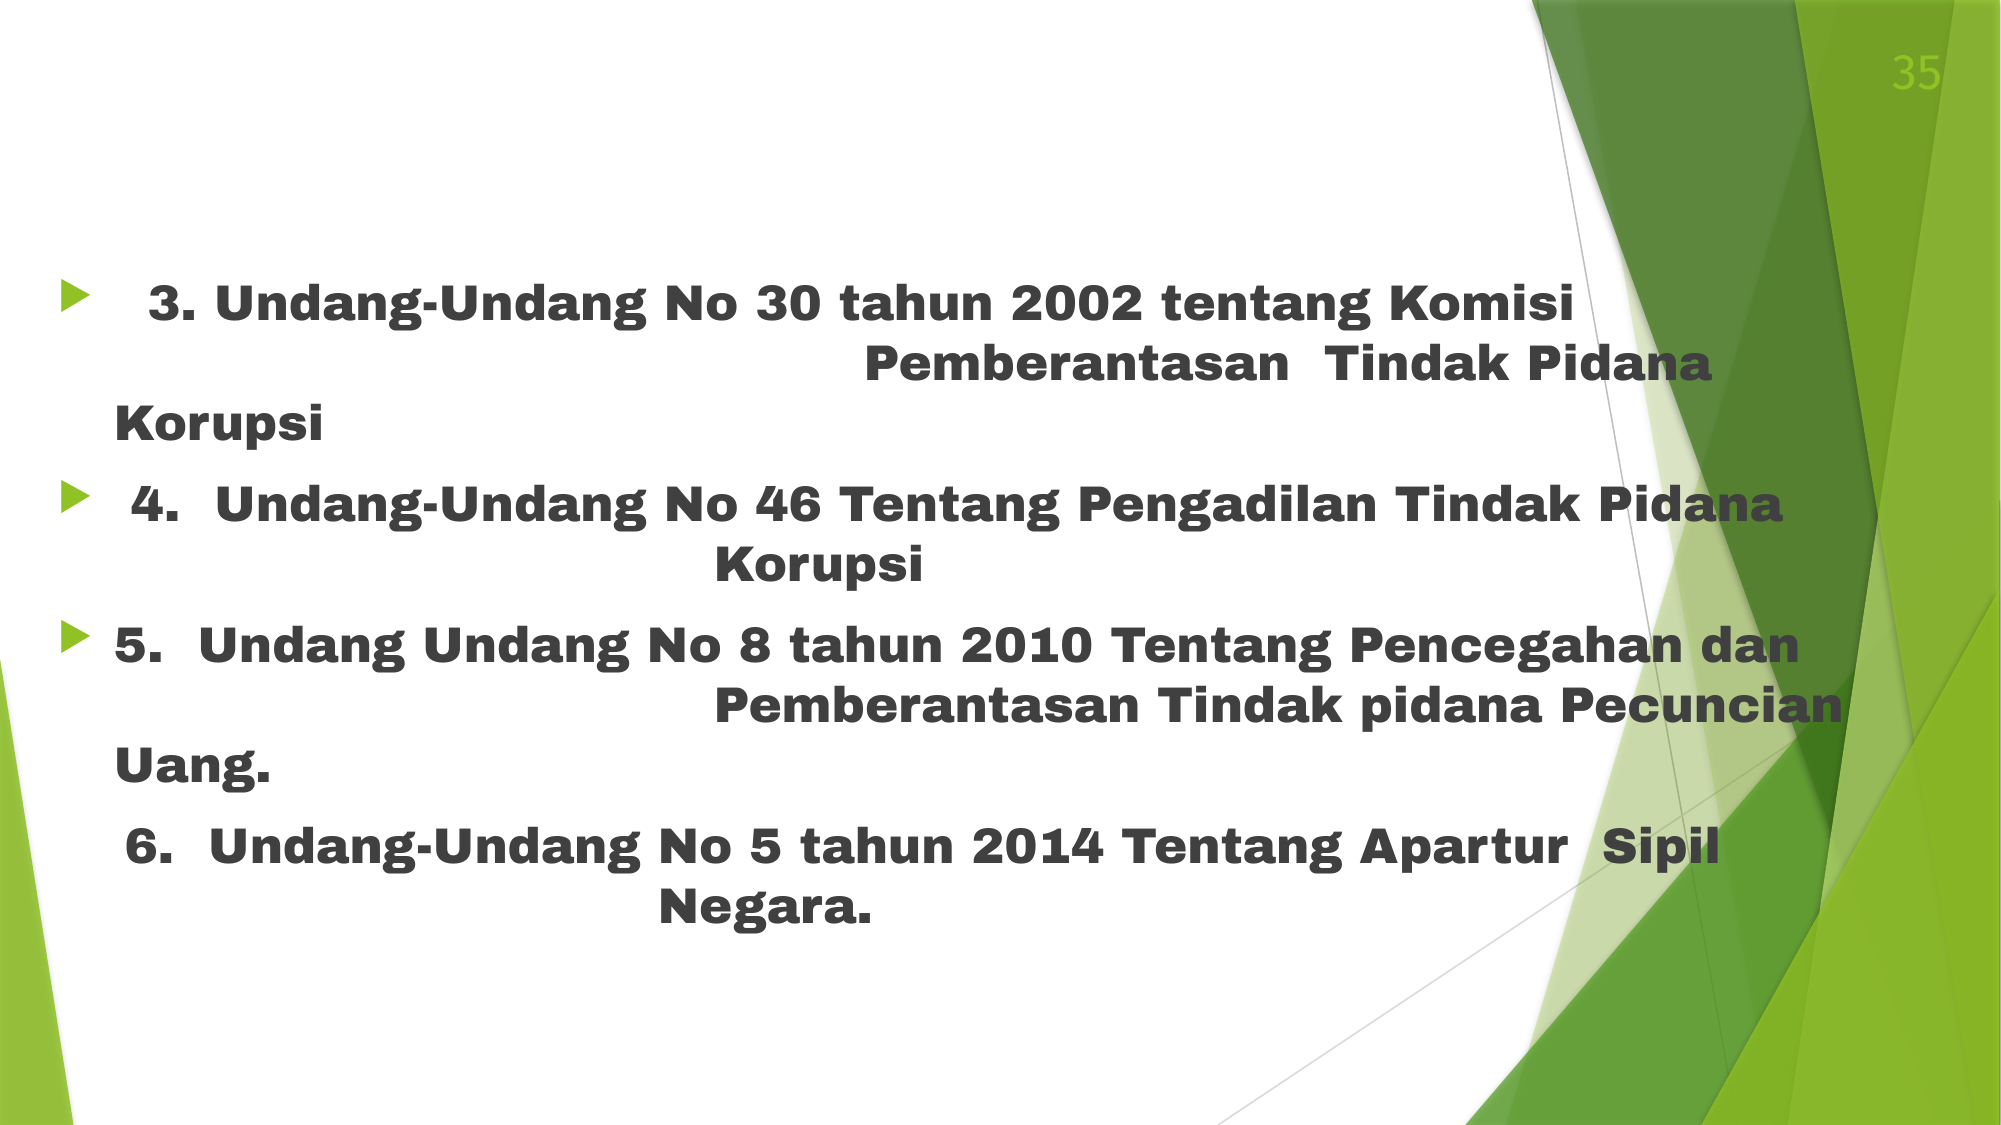

35

  3. Undang-Undang No 30 tahun 2002 tentang Komisi 							Pemberantasan  Tindak Pidana Korupsi
 4.  Undang-Undang No 46 Tentang Pengadilan Tindak Pidana 				Korupsi
5.  Undang Undang No 8 tahun 2010 Tentang Pencegahan dan 				Pemberantasan Tindak pidana Pecuncian Uang.
    6.  Undang-Undang No 5 tahun 2014 Tentang Apartur  Sipil 					Negara.